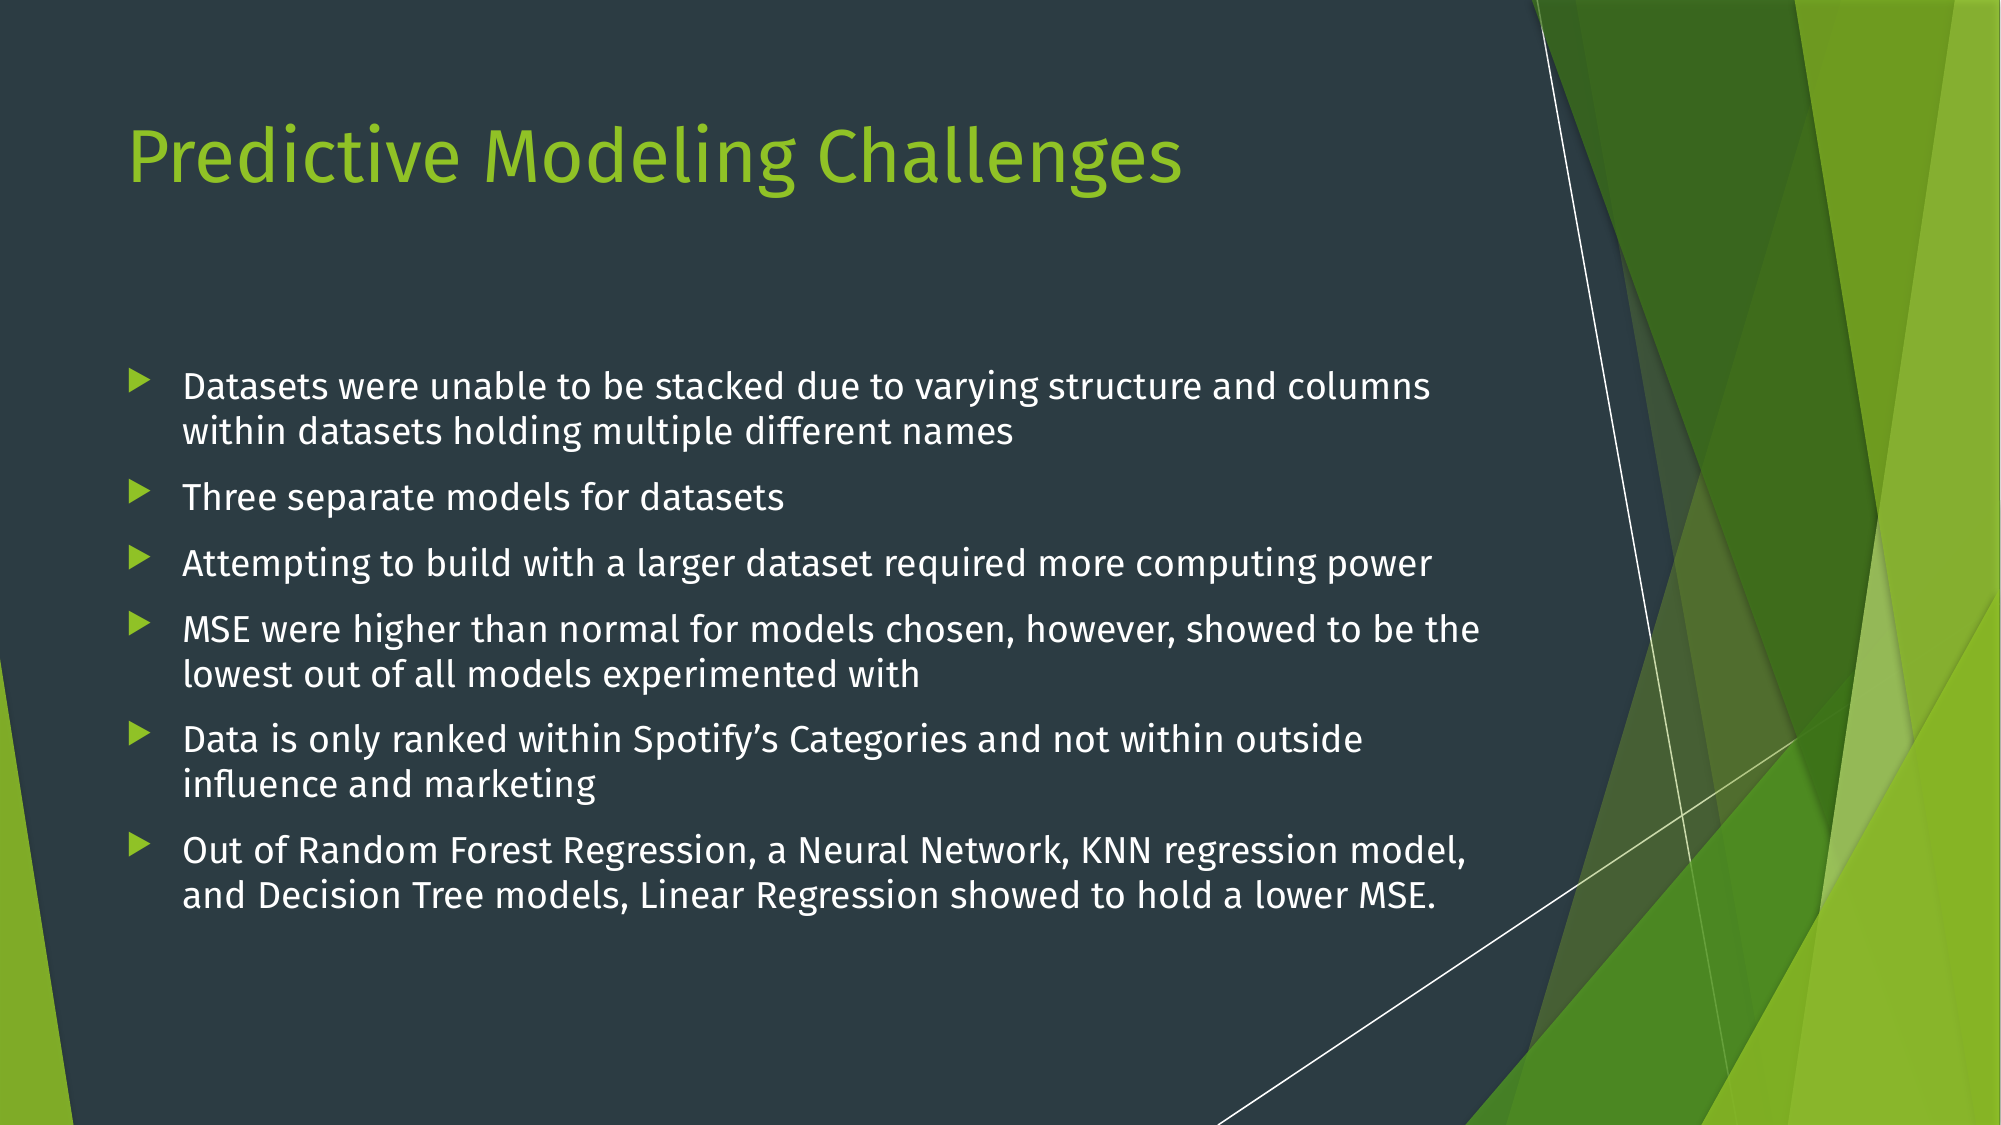

# Predictive Modeling Challenges
Datasets were unable to be stacked due to varying structure and columns within datasets holding multiple different names
Three separate models for datasets
Attempting to build with a larger dataset required more computing power
MSE were higher than normal for models chosen, however, showed to be the lowest out of all models experimented with
Data is only ranked within Spotify’s Categories and not within outside influence and marketing
Out of Random Forest Regression, a Neural Network, KNN regression model, and Decision Tree models, Linear Regression showed to hold a lower MSE.